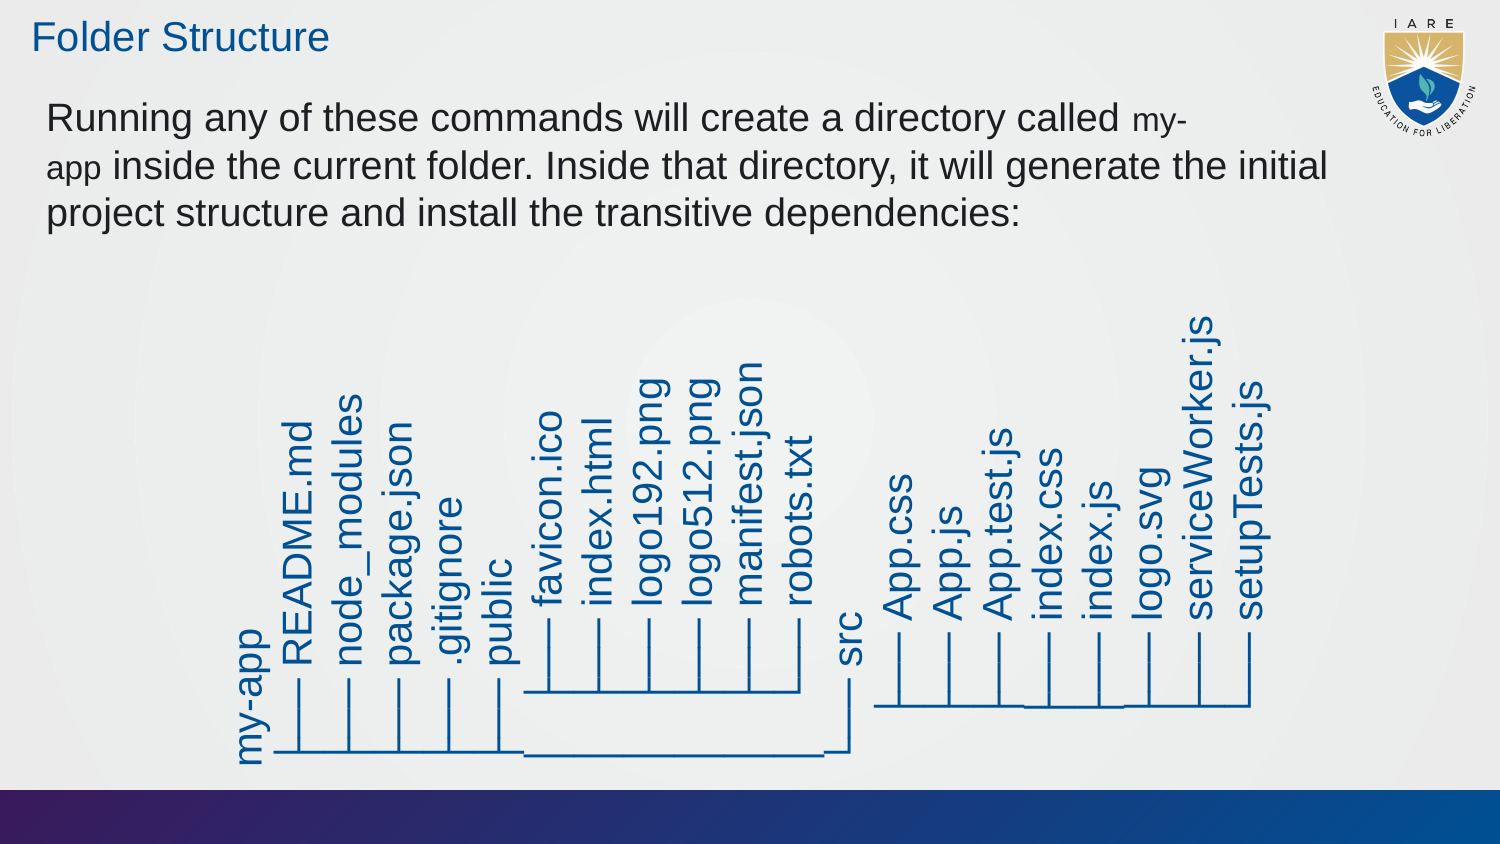

my-app
├── README.md
├── node_modules
├── package.json
├── .gitignore
├── public
│   ├── favicon.ico
│   ├── index.html
│   ├── logo192.png
│   ├── logo512.png
│   ├── manifest.json
│   └── robots.txt
└── src
    ├── App.css
    ├── App.js
    ├── App.test.js
    ├── index.css
    ├── index.js
    ├── logo.svg
    ├── serviceWorker.js
    └── setupTests.js
# Folder Structure
Running any of these commands will create a directory called my-app inside the current folder. Inside that directory, it will generate the initial project structure and install the transitive dependencies:
3